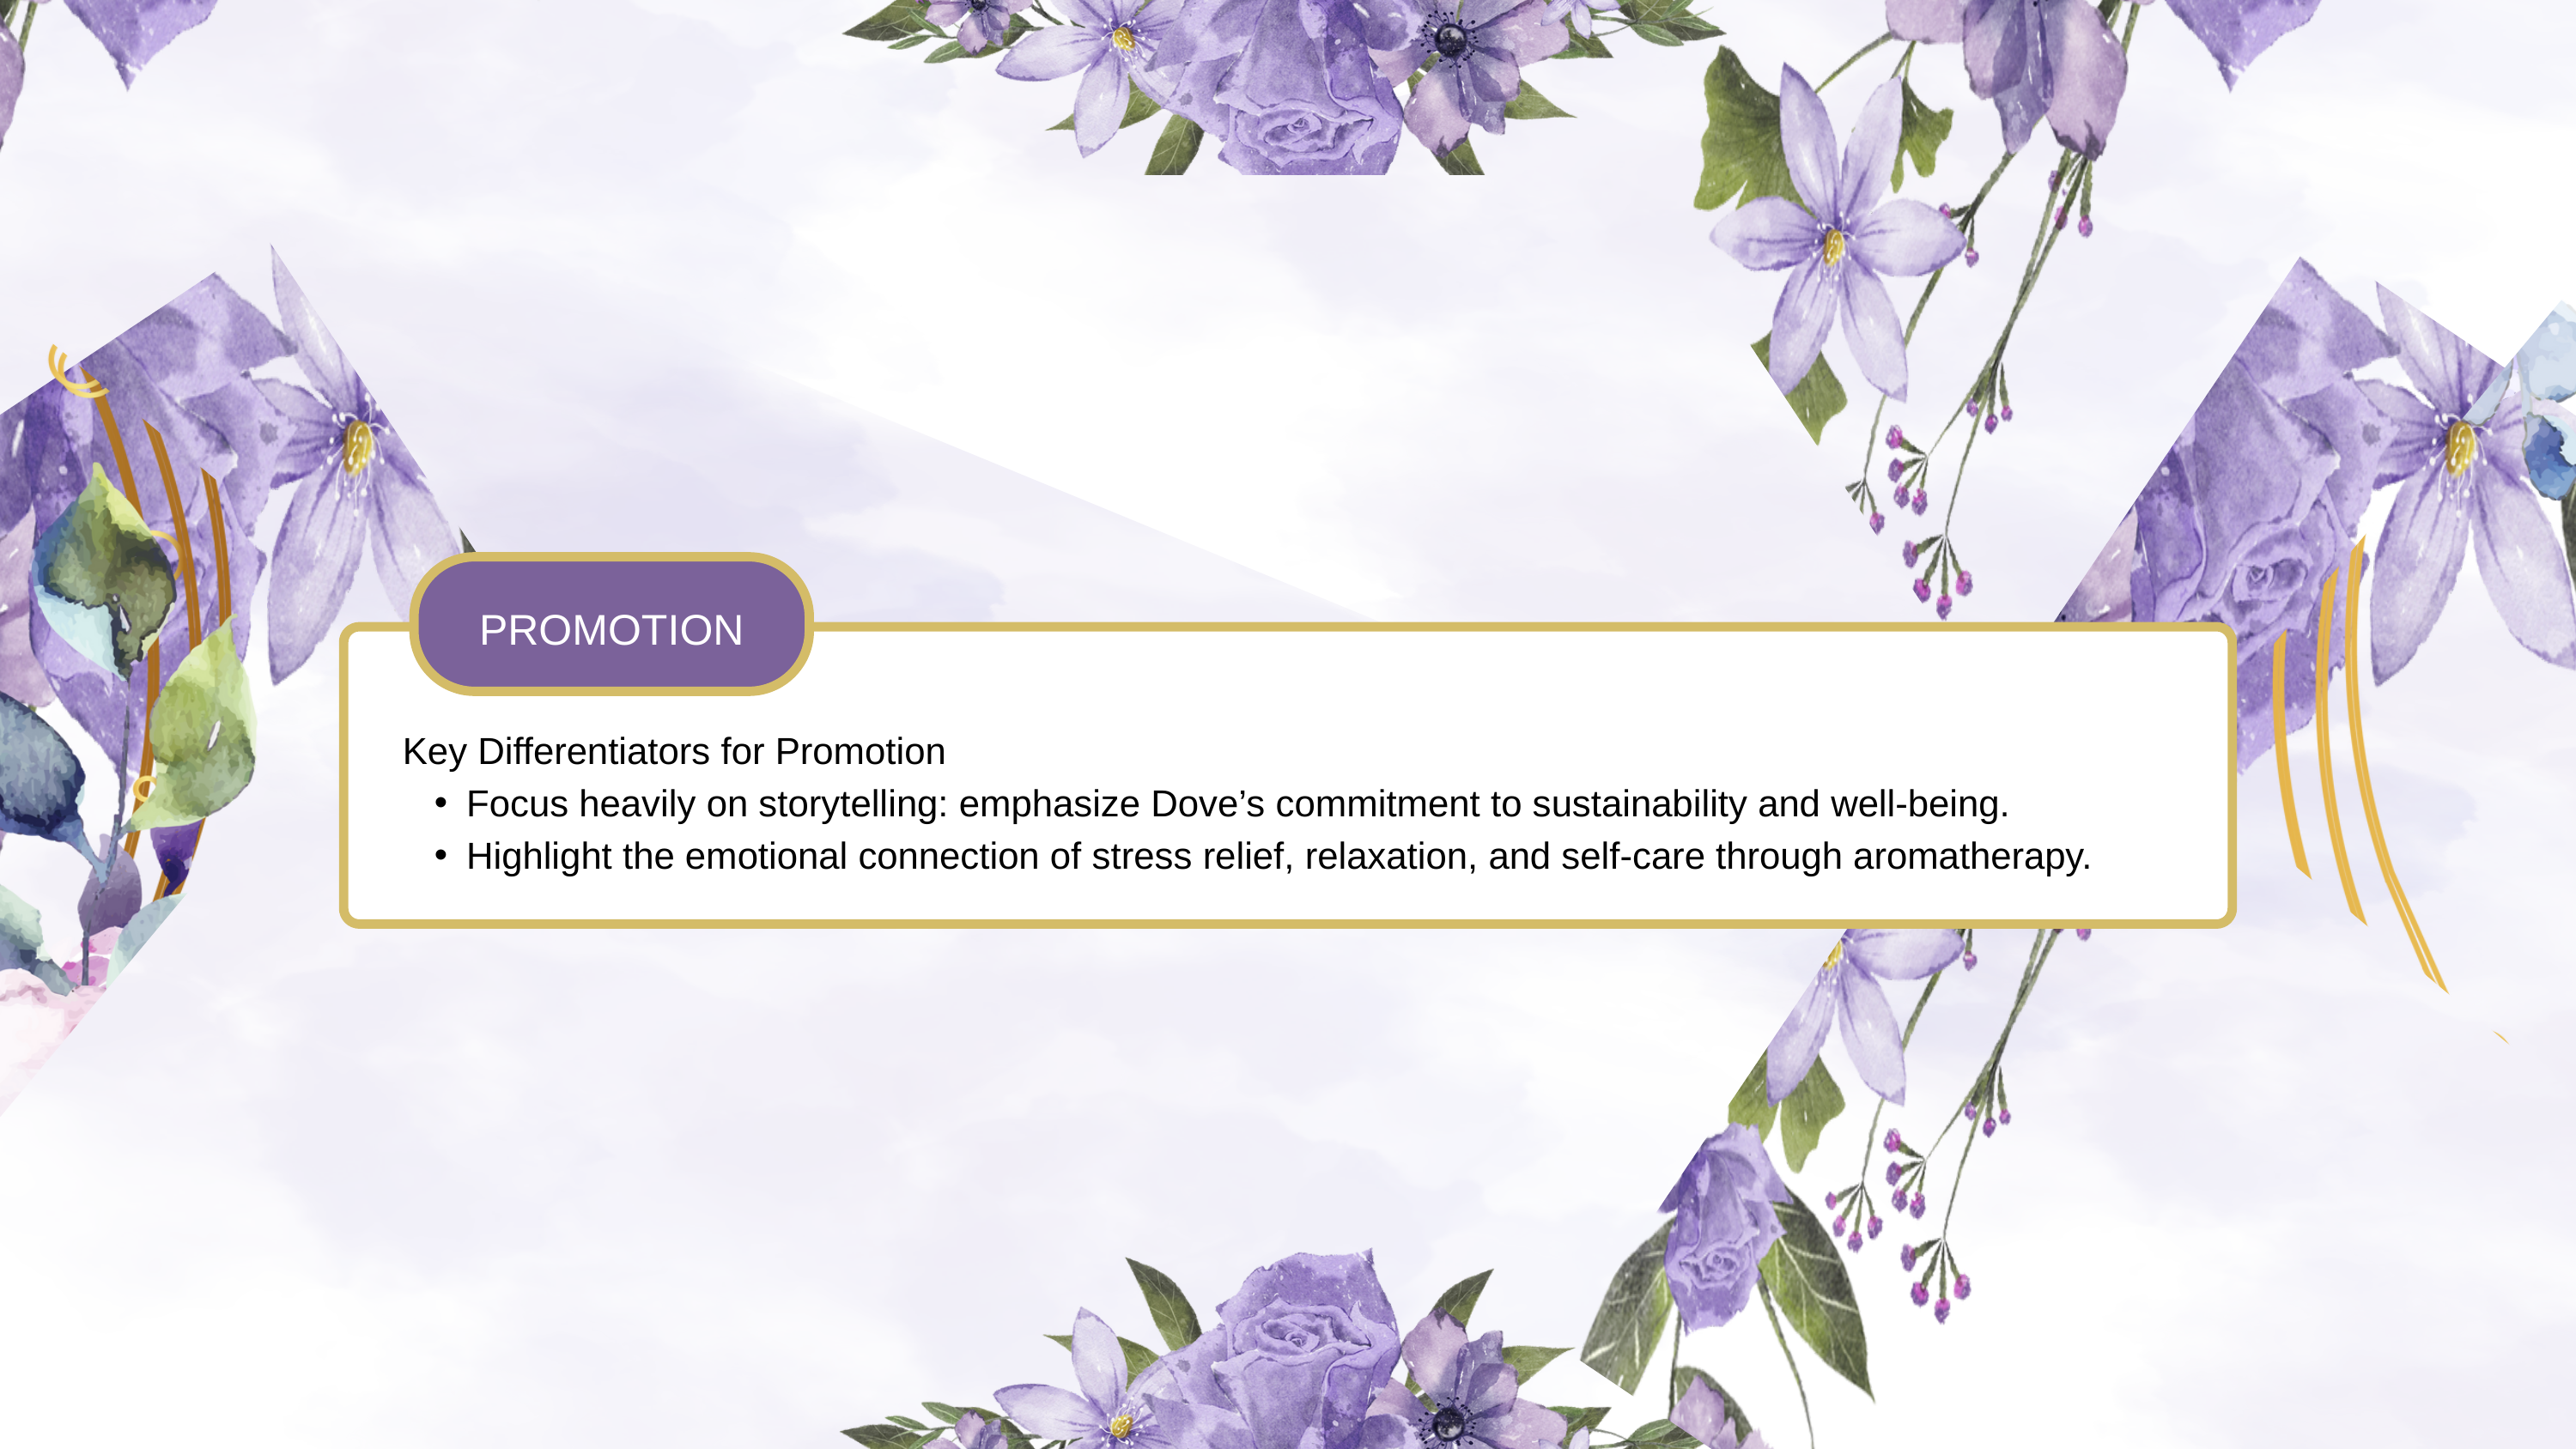

PROMOTION

Key Differentiators for Promotion
Focus heavily on storytelling: emphasize Dove’s commitment to sustainability and well-being.
Highlight the emotional connection of stress relief, relaxation, and self-care through aromatherapy.